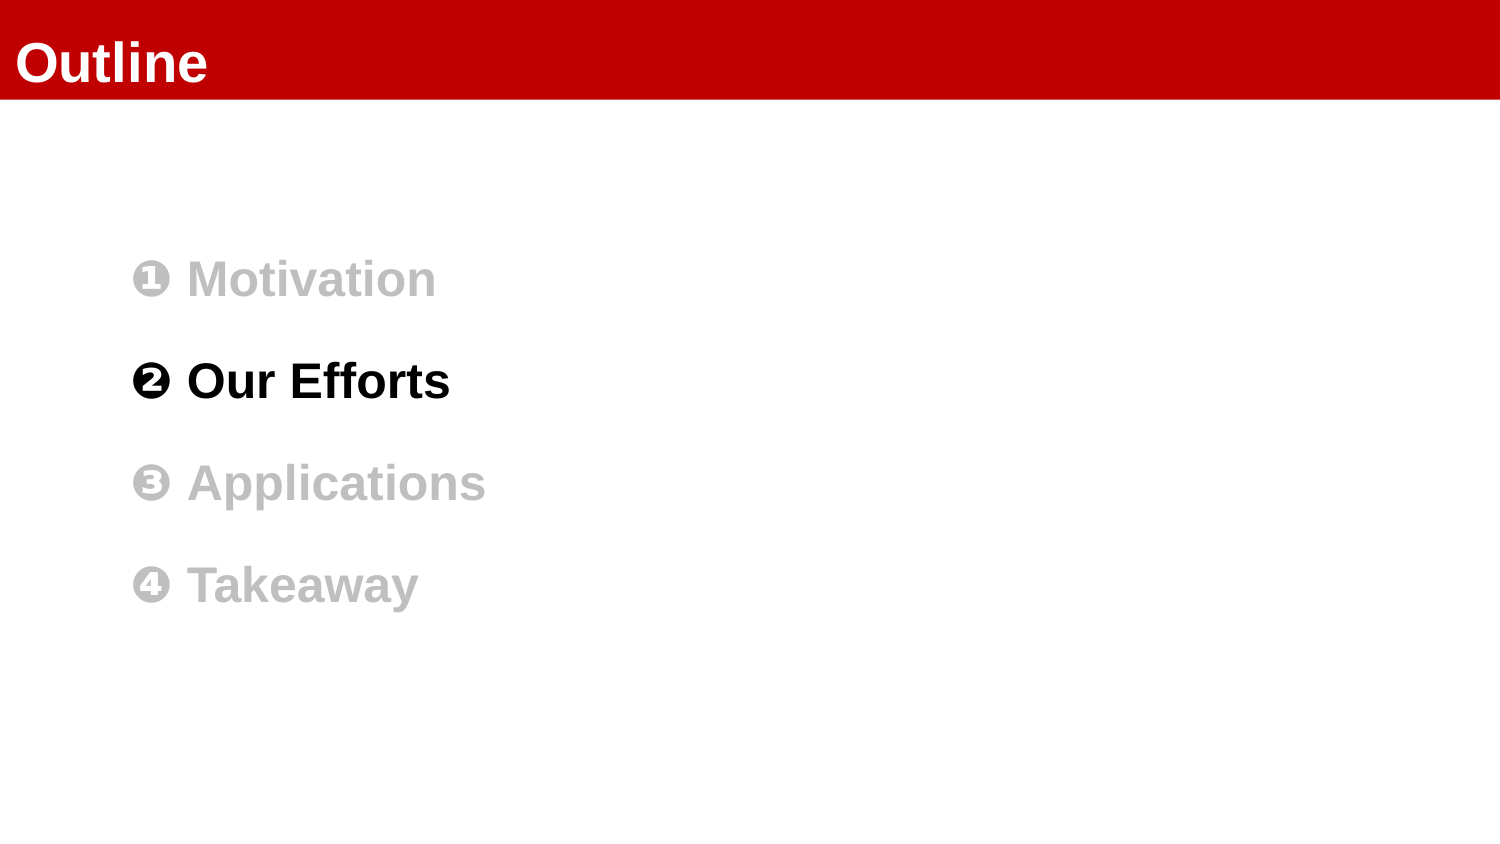

Outline
❶ Motivation
❷ Our Efforts
❸ Applications
❹ Takeaway